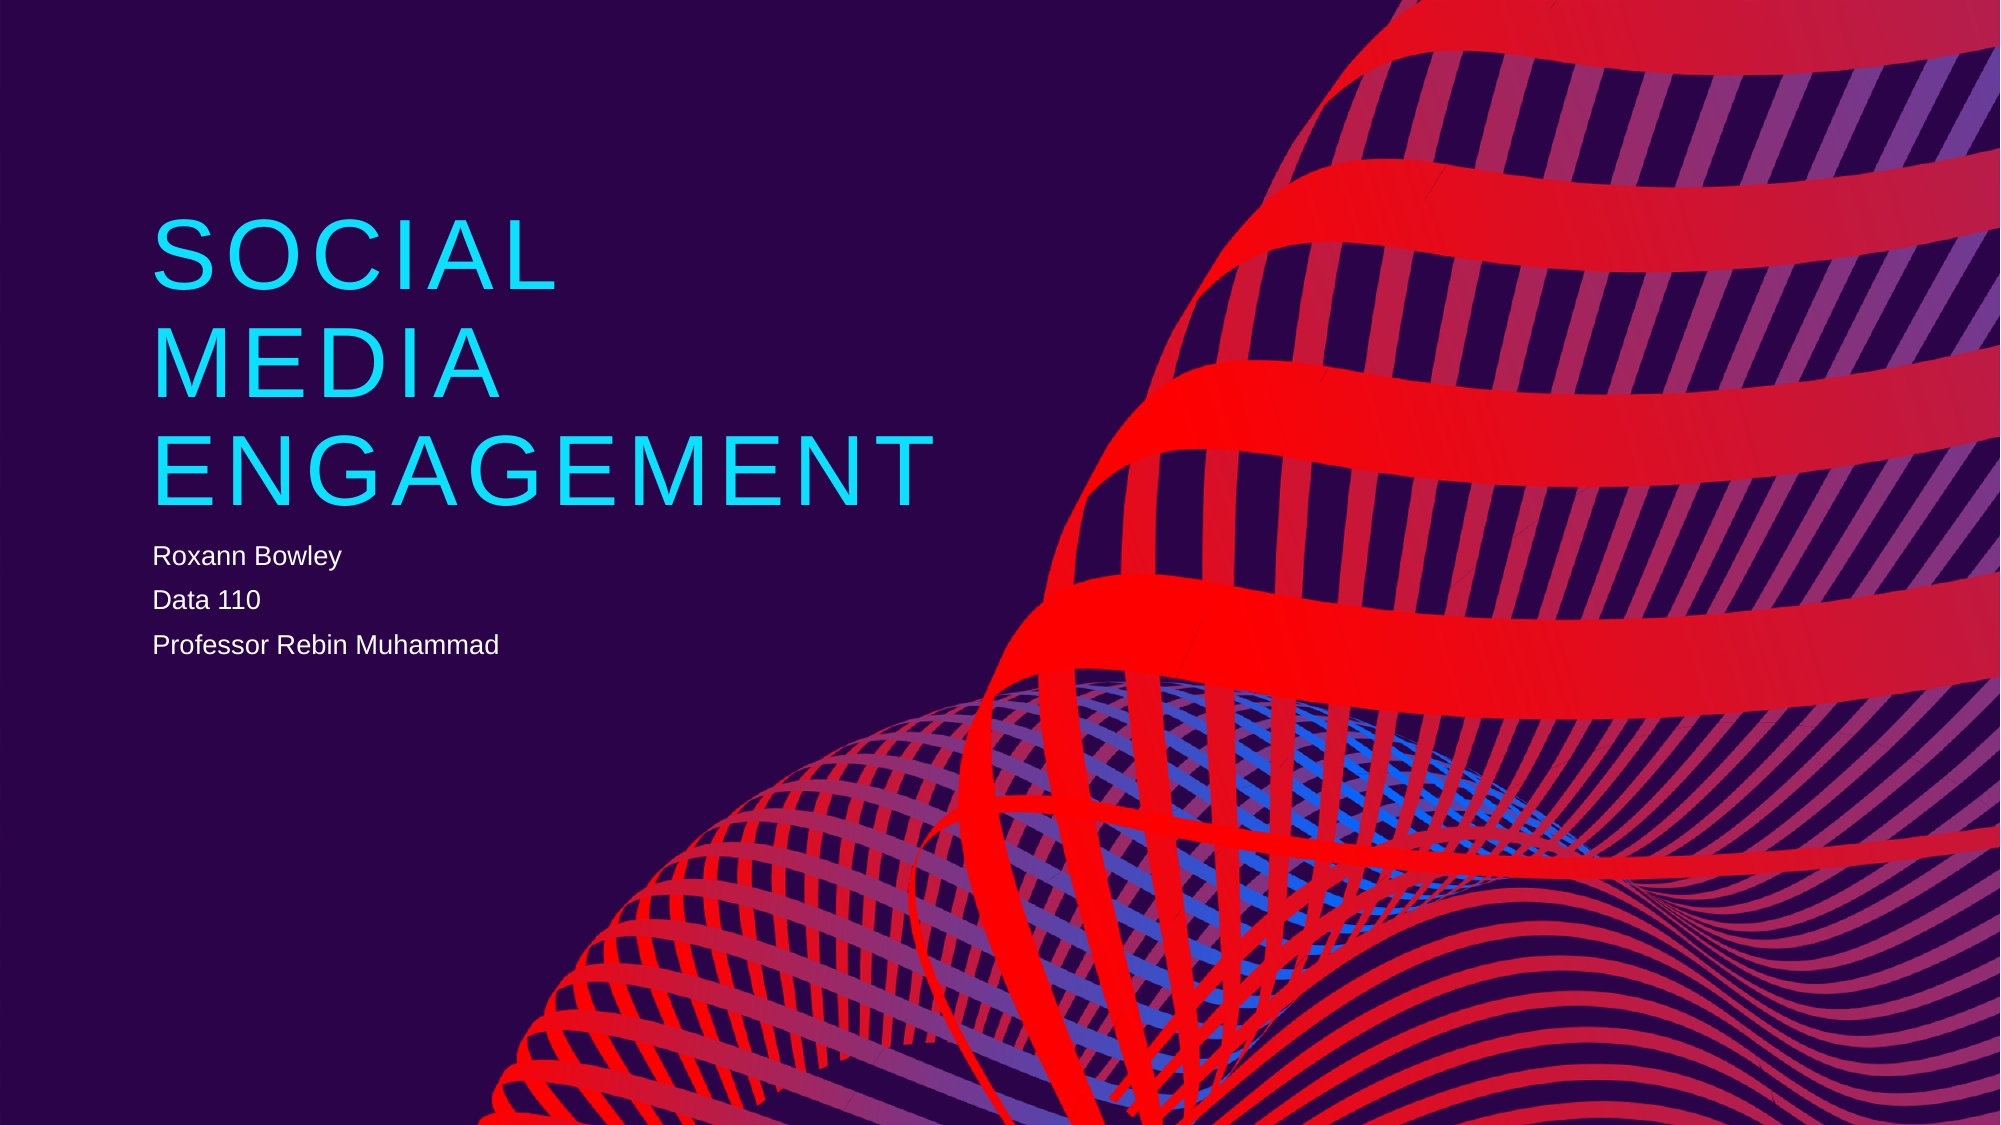

# Social MEDIA ENGAGEMENT
Roxann Bowley
Data 110
Professor Rebin Muhammad